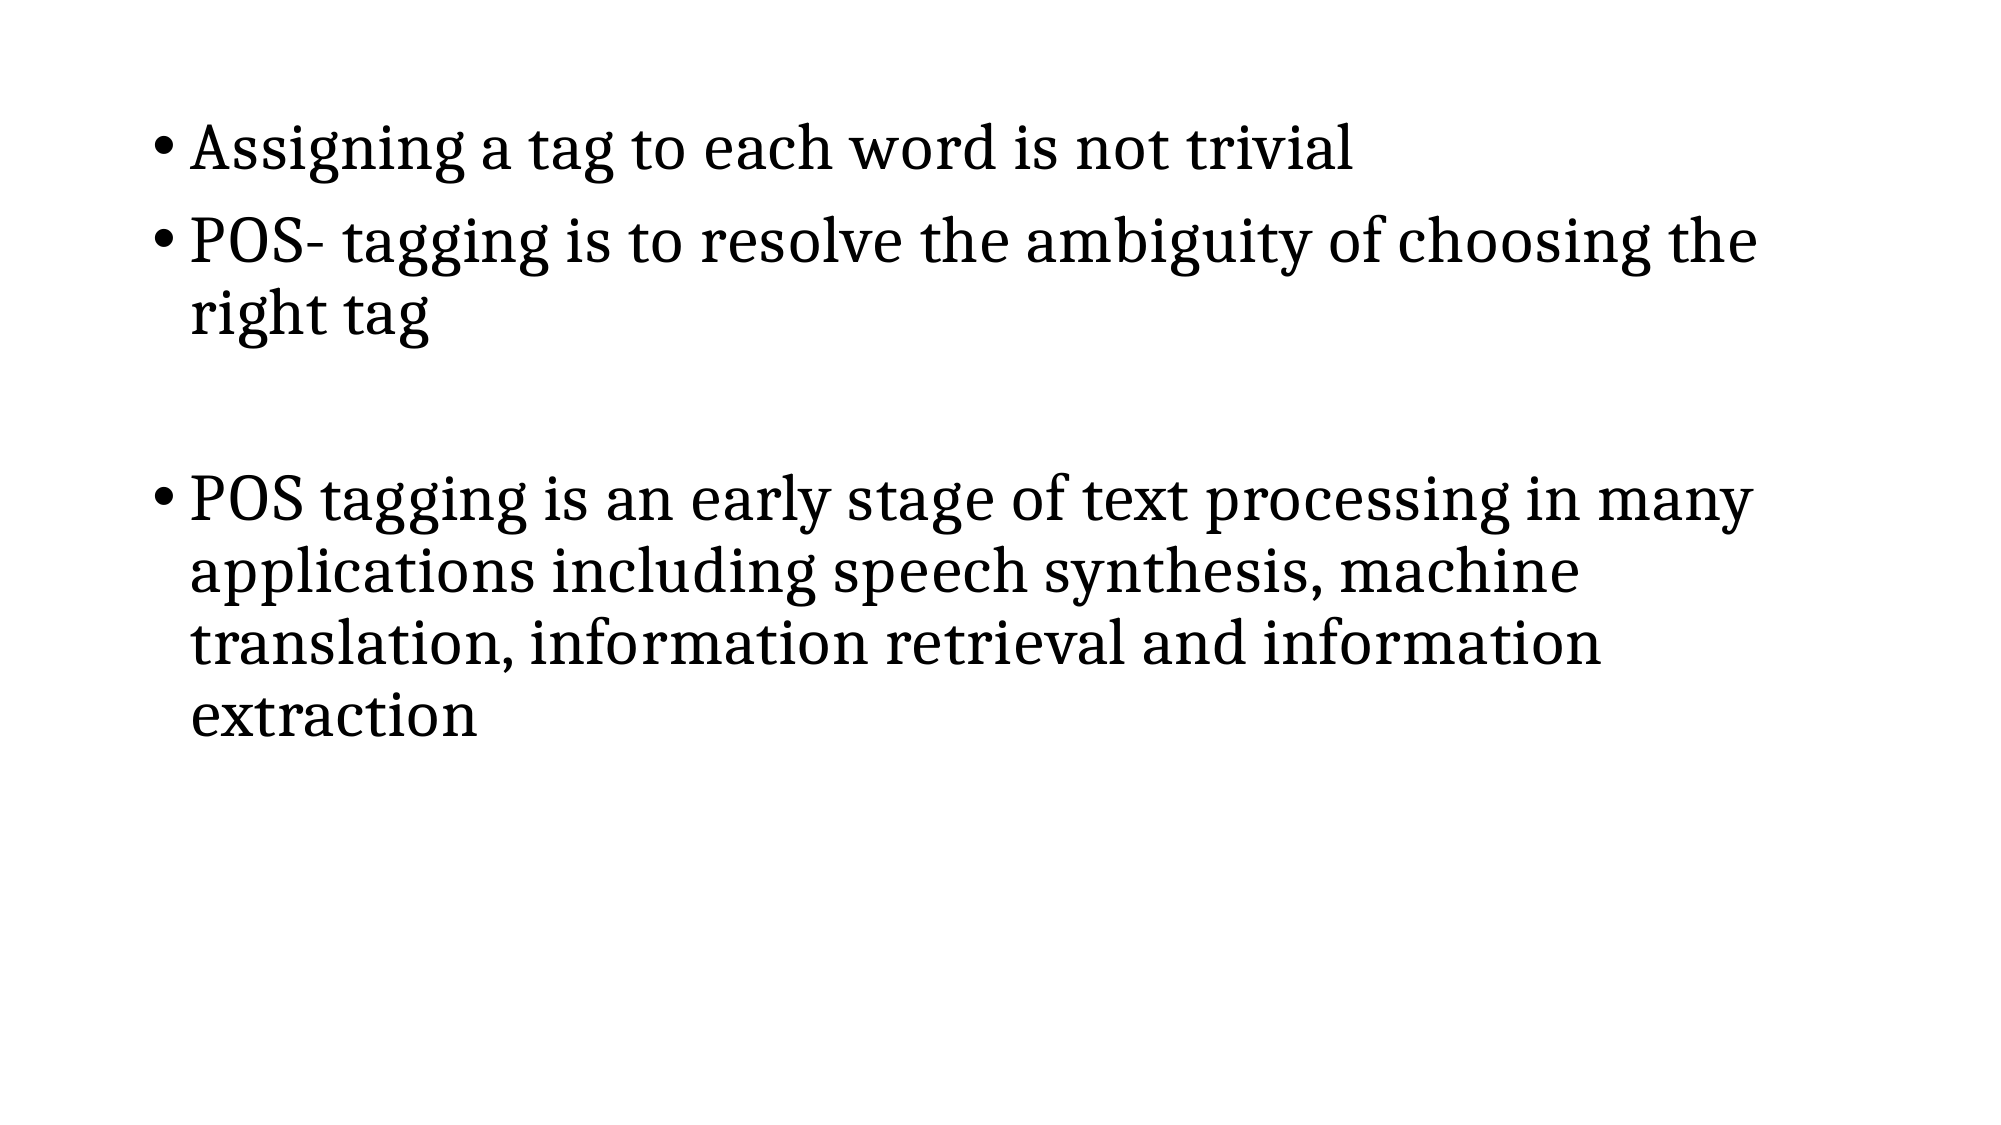

Assigning a tag to each word is not trivial
POS- tagging is to resolve the ambiguity of choosing the right tag

POS tagging is an early stage of text processing in many applications including speech synthesis, machine translation, information retrieval and information extraction